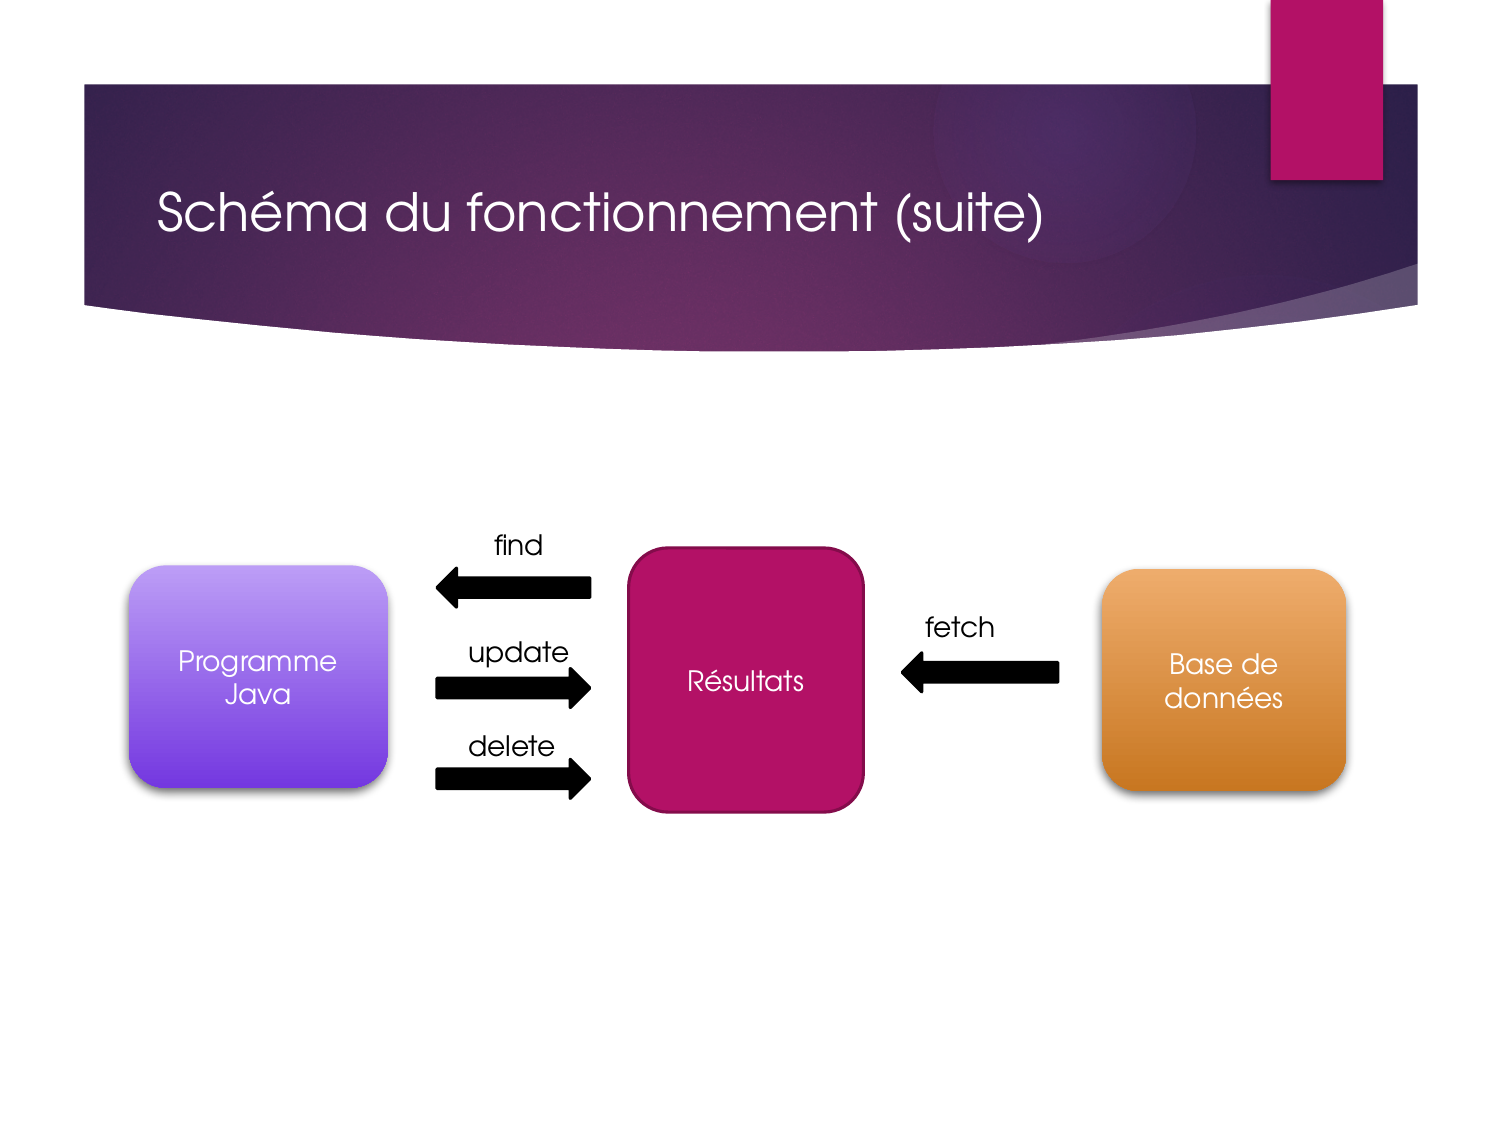

# Schéma du fonctionnement (suite)
find
Résultats
Programme Java

Base de données
fetch
update

delete